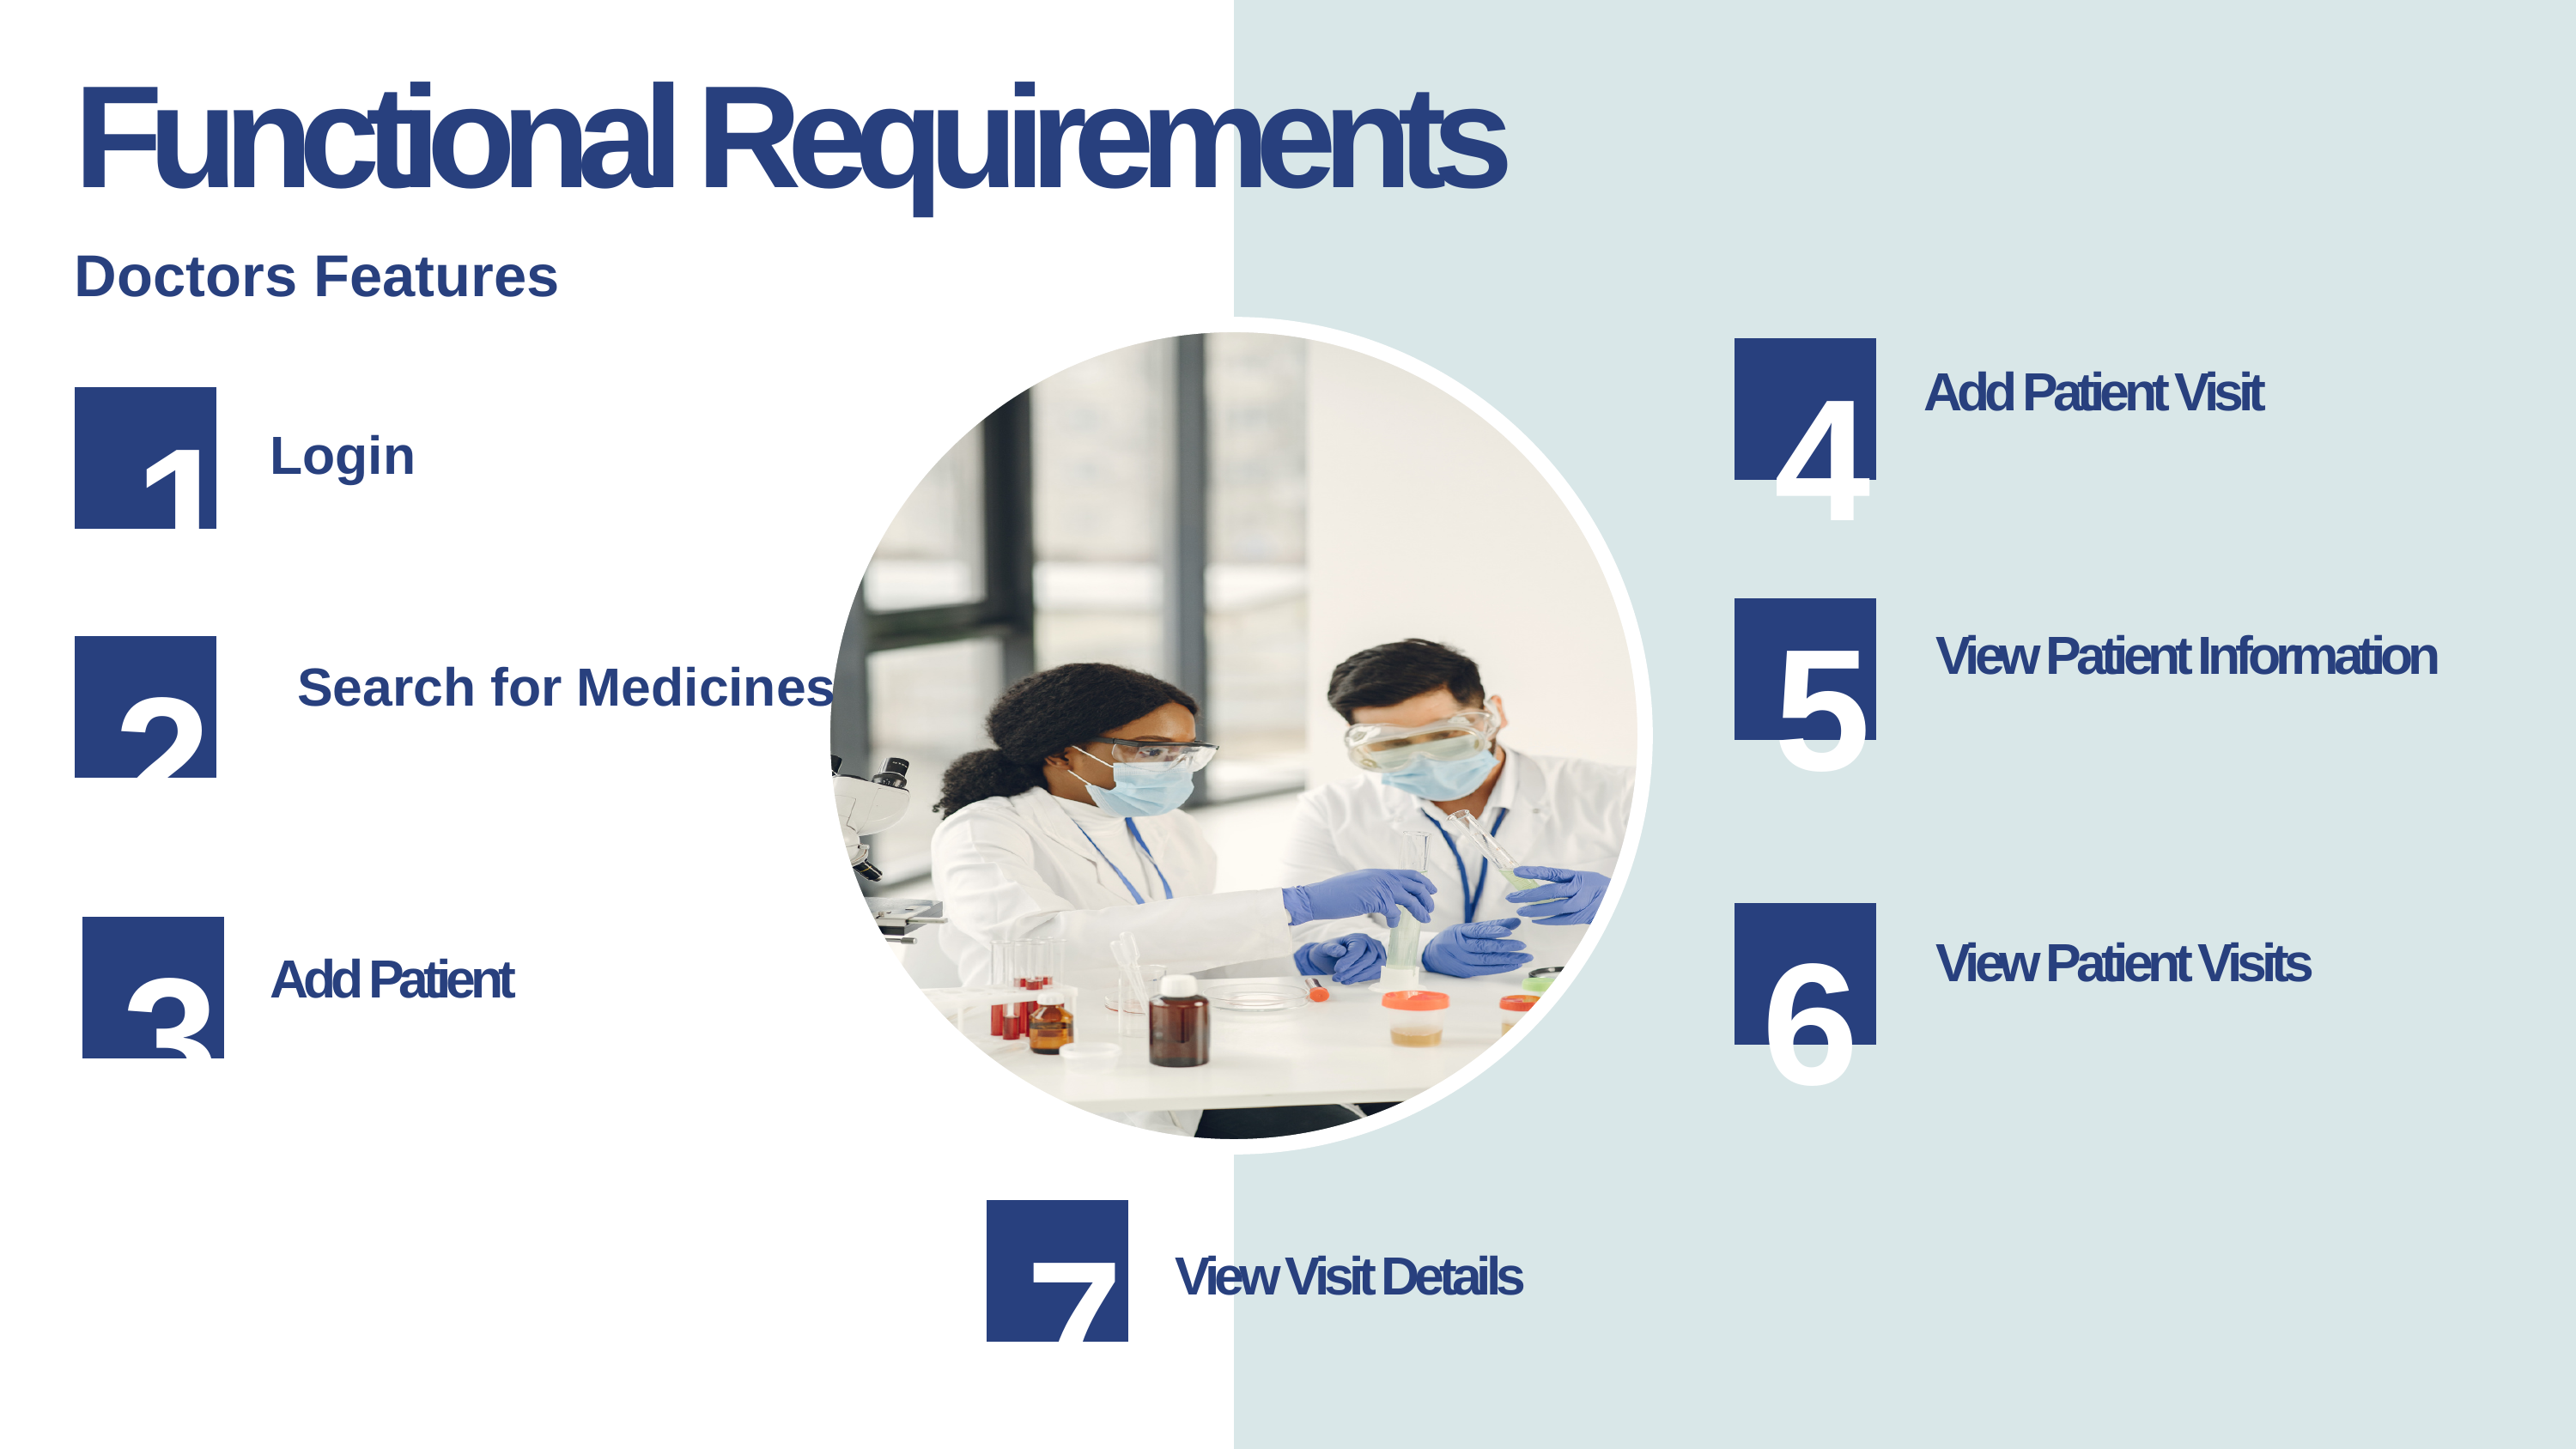

Functional Requirements
Doctors Features

4

Add Patient Visit
1

Login
5

View Patient Information
2

Search for Medicines
6
3

View Patient Visits
Add Patient
7

View Visit Details